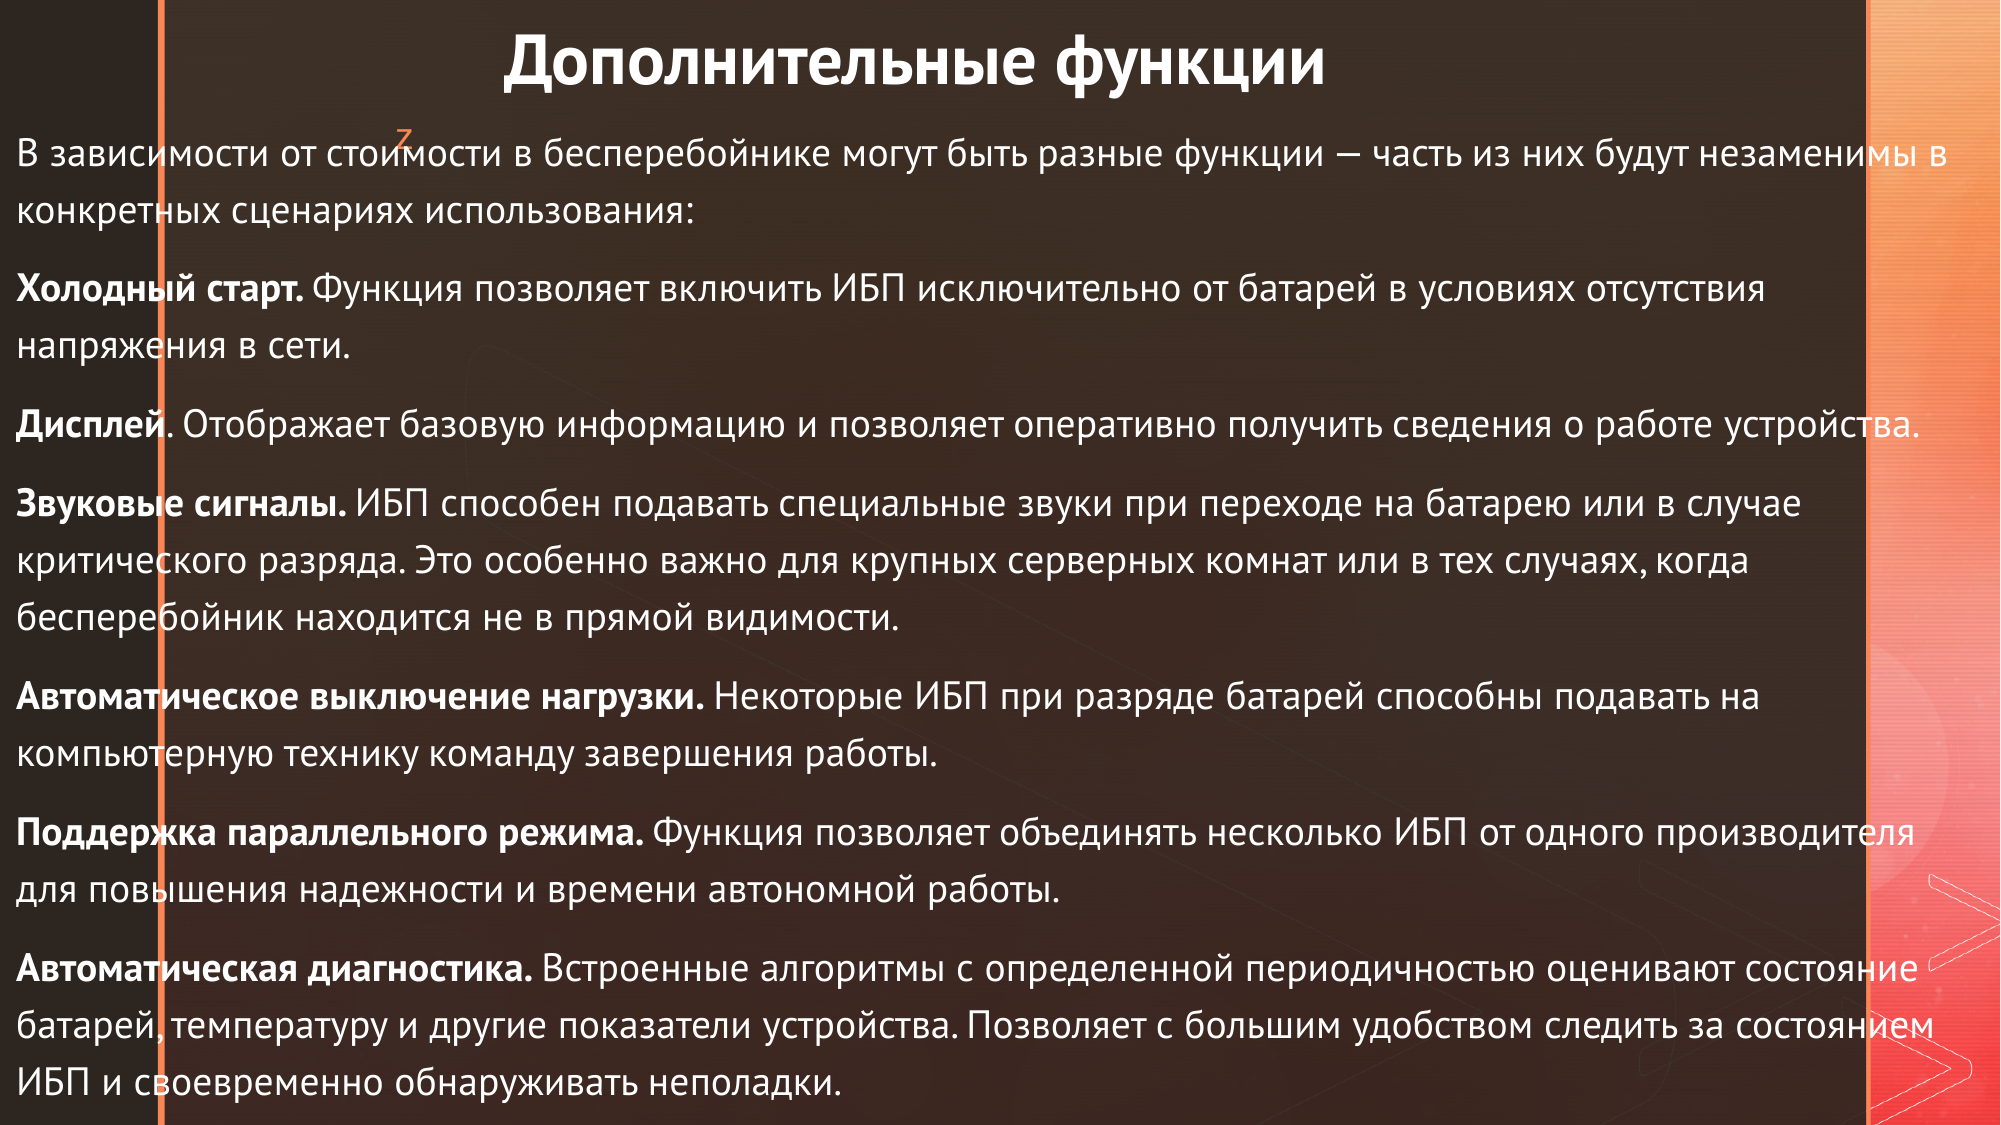

# Дополнительные функции
В зависимости от стоимости в бесперебойнике могут быть разные функции — часть из них будут незаменимы в конкретных сценариях использования:
Холодный старт. Функция позволяет включить ИБП исключительно от батарей в условиях отсутствия напряжения в сети.
Дисплей. Отображает базовую информацию и позволяет оперативно получить сведения о работе устройства.
Звуковые сигналы. ИБП способен подавать специальные звуки при переходе на батарею или в случае критического разряда. Это особенно важно для крупных серверных комнат или в тех случаях, когда бесперебойник находится не в прямой видимости.
Автоматическое выключение нагрузки. Некоторые ИБП при разряде батарей способны подавать на компьютерную технику команду завершения работы.
Поддержка параллельного режима. Функция позволяет объединять несколько ИБП от одного производителя для повышения надежности и времени автономной работы.
Автоматическая диагностика. Встроенные алгоритмы с определенной периодичностью оценивают состояние батарей, температуру и другие показатели устройства. Позволяет с большим удобством следить за состоянием ИБП и своевременно обнаруживать неполадки.